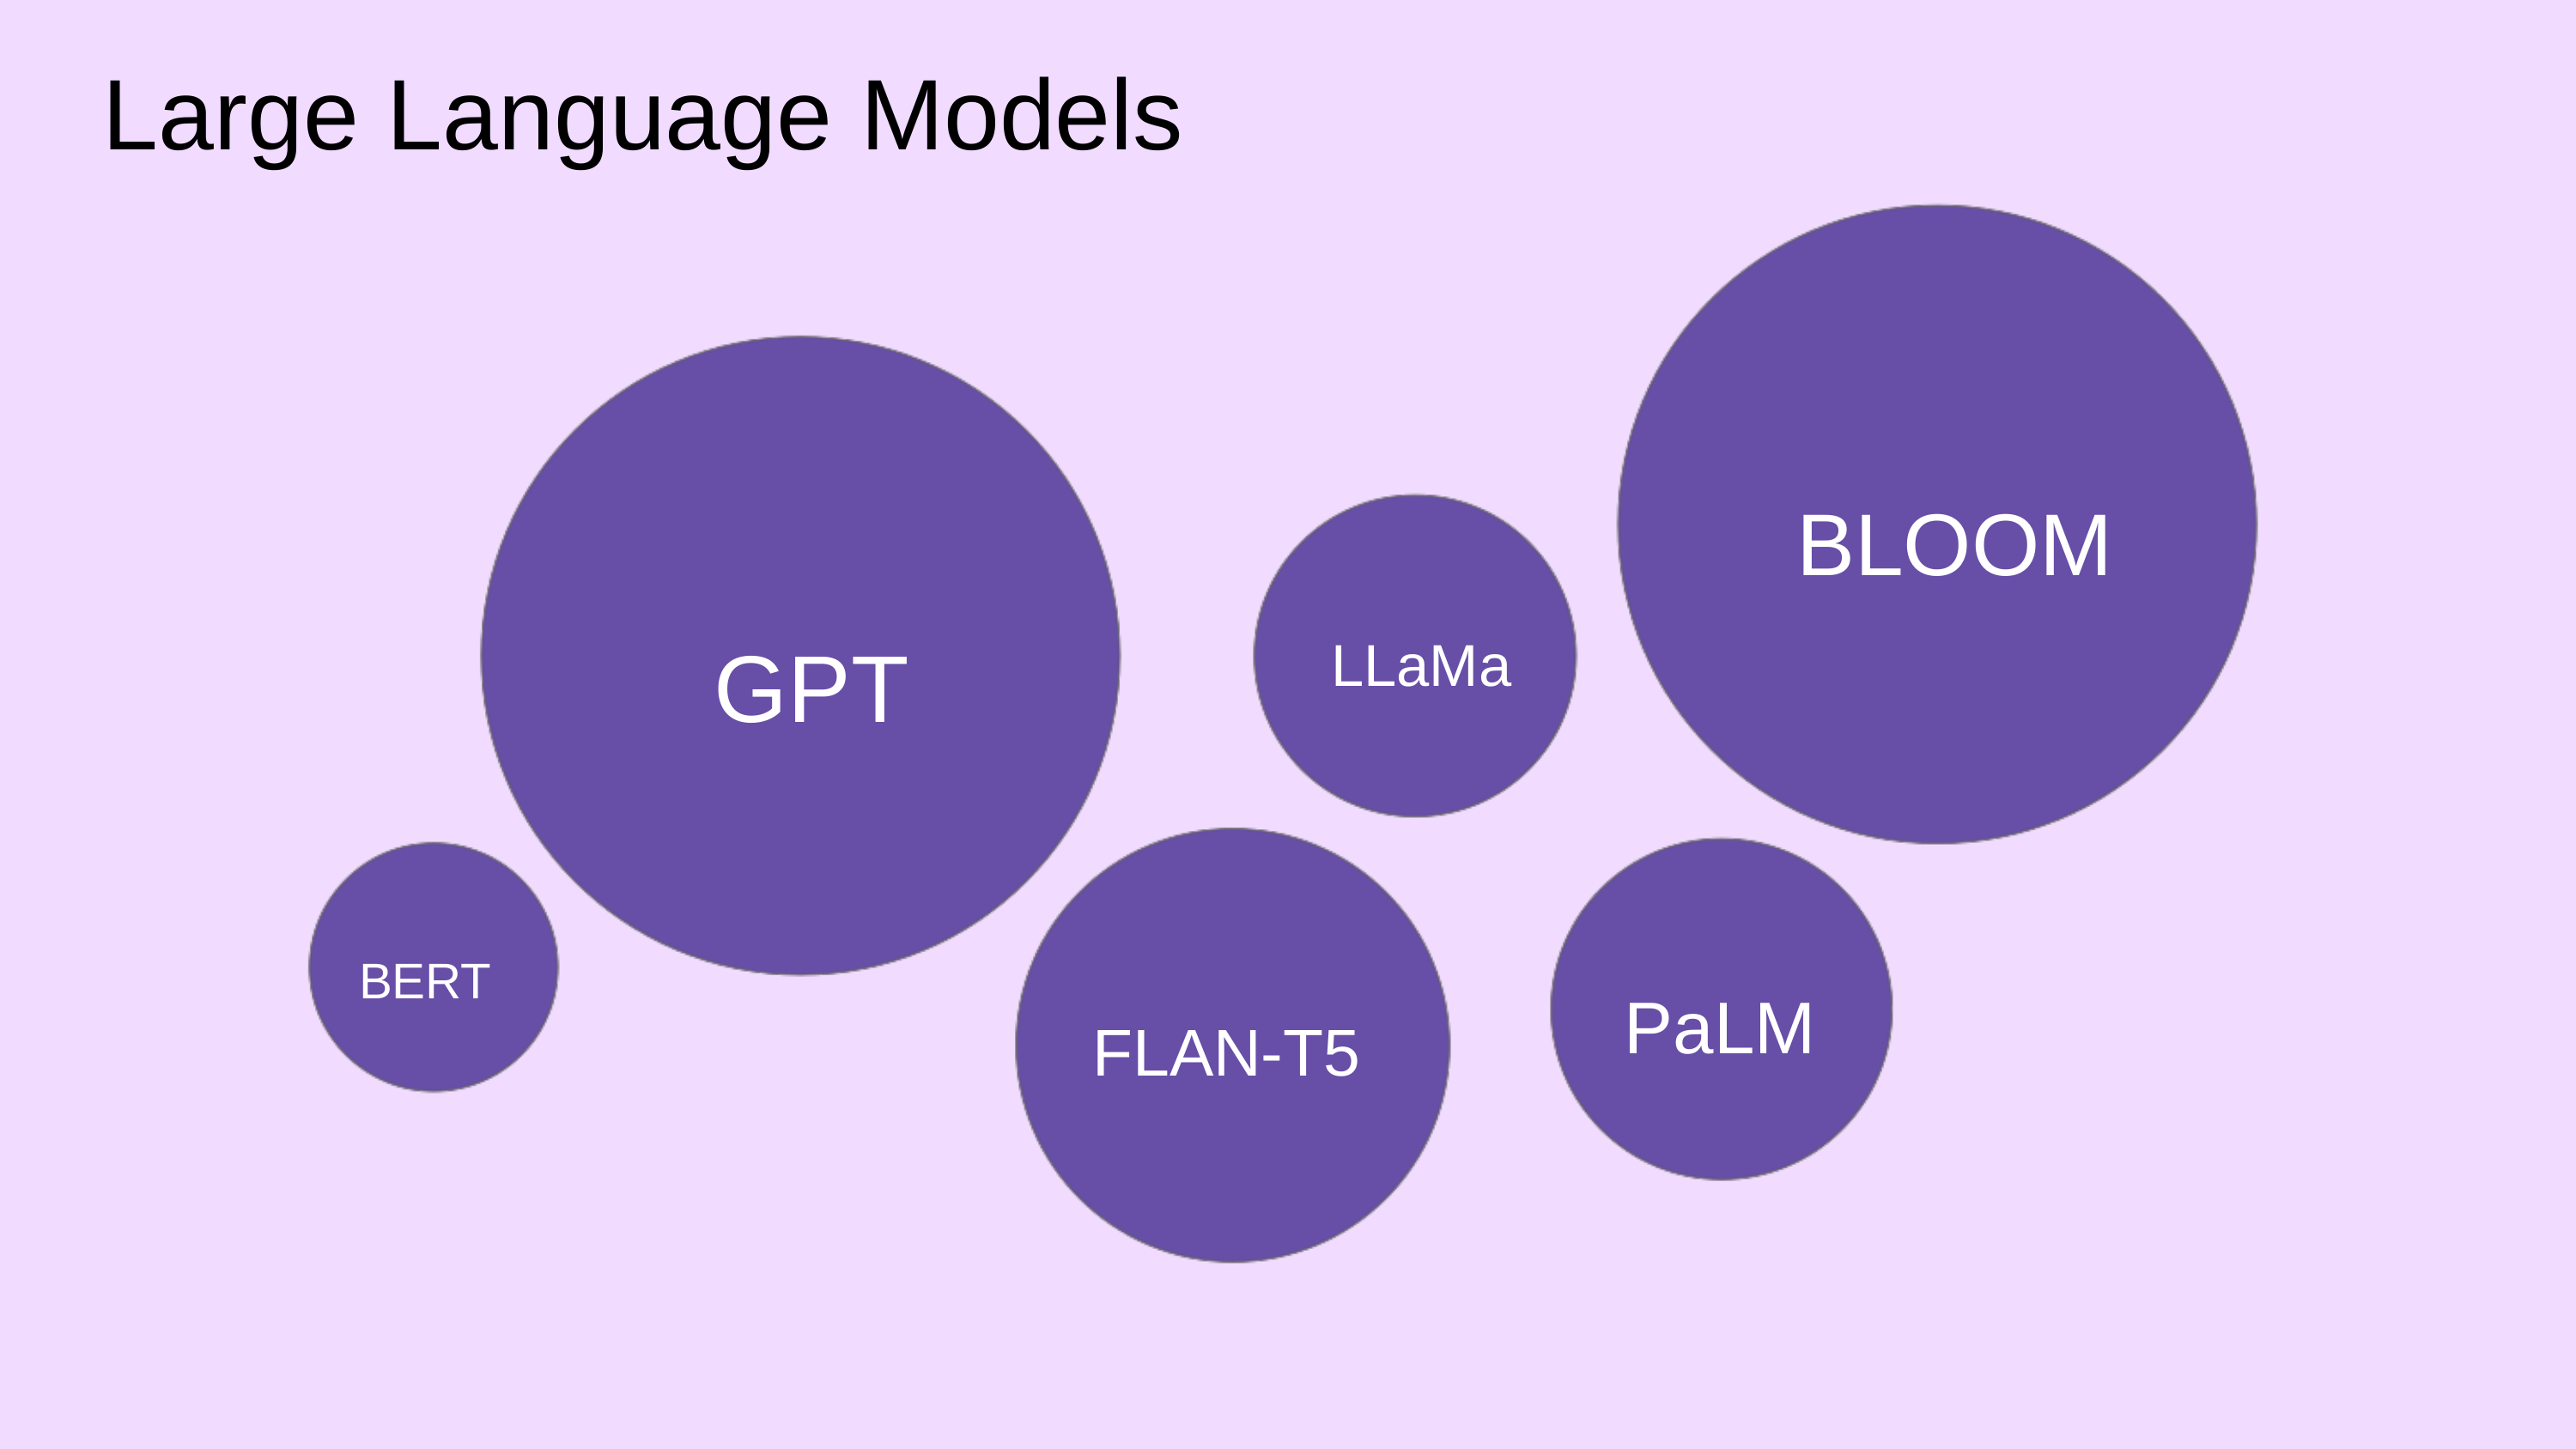

Large Language Models

BLOOM
GPT
LLaMa
BERT
PaLM
FLAN-T5